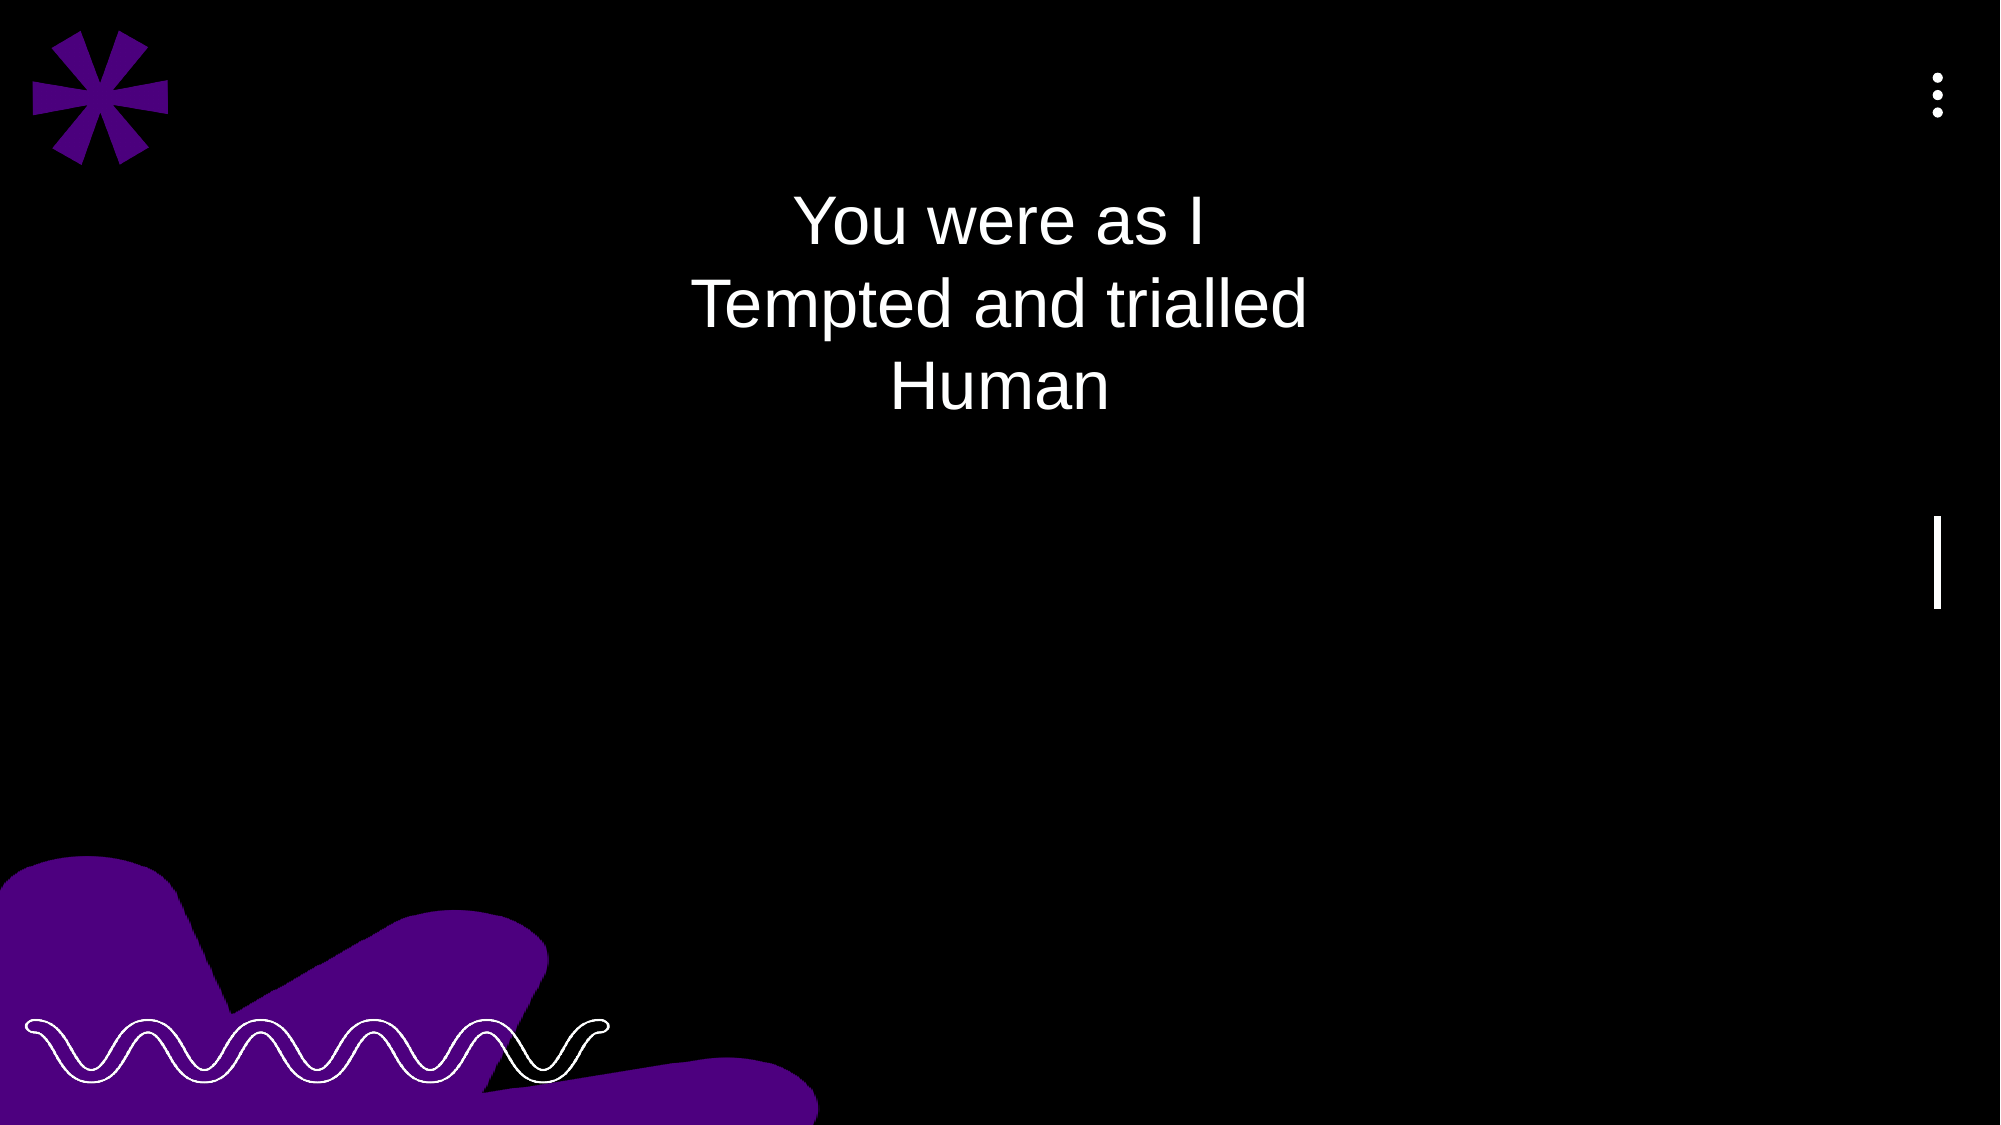

You were as I
Tempted and trialled
Human